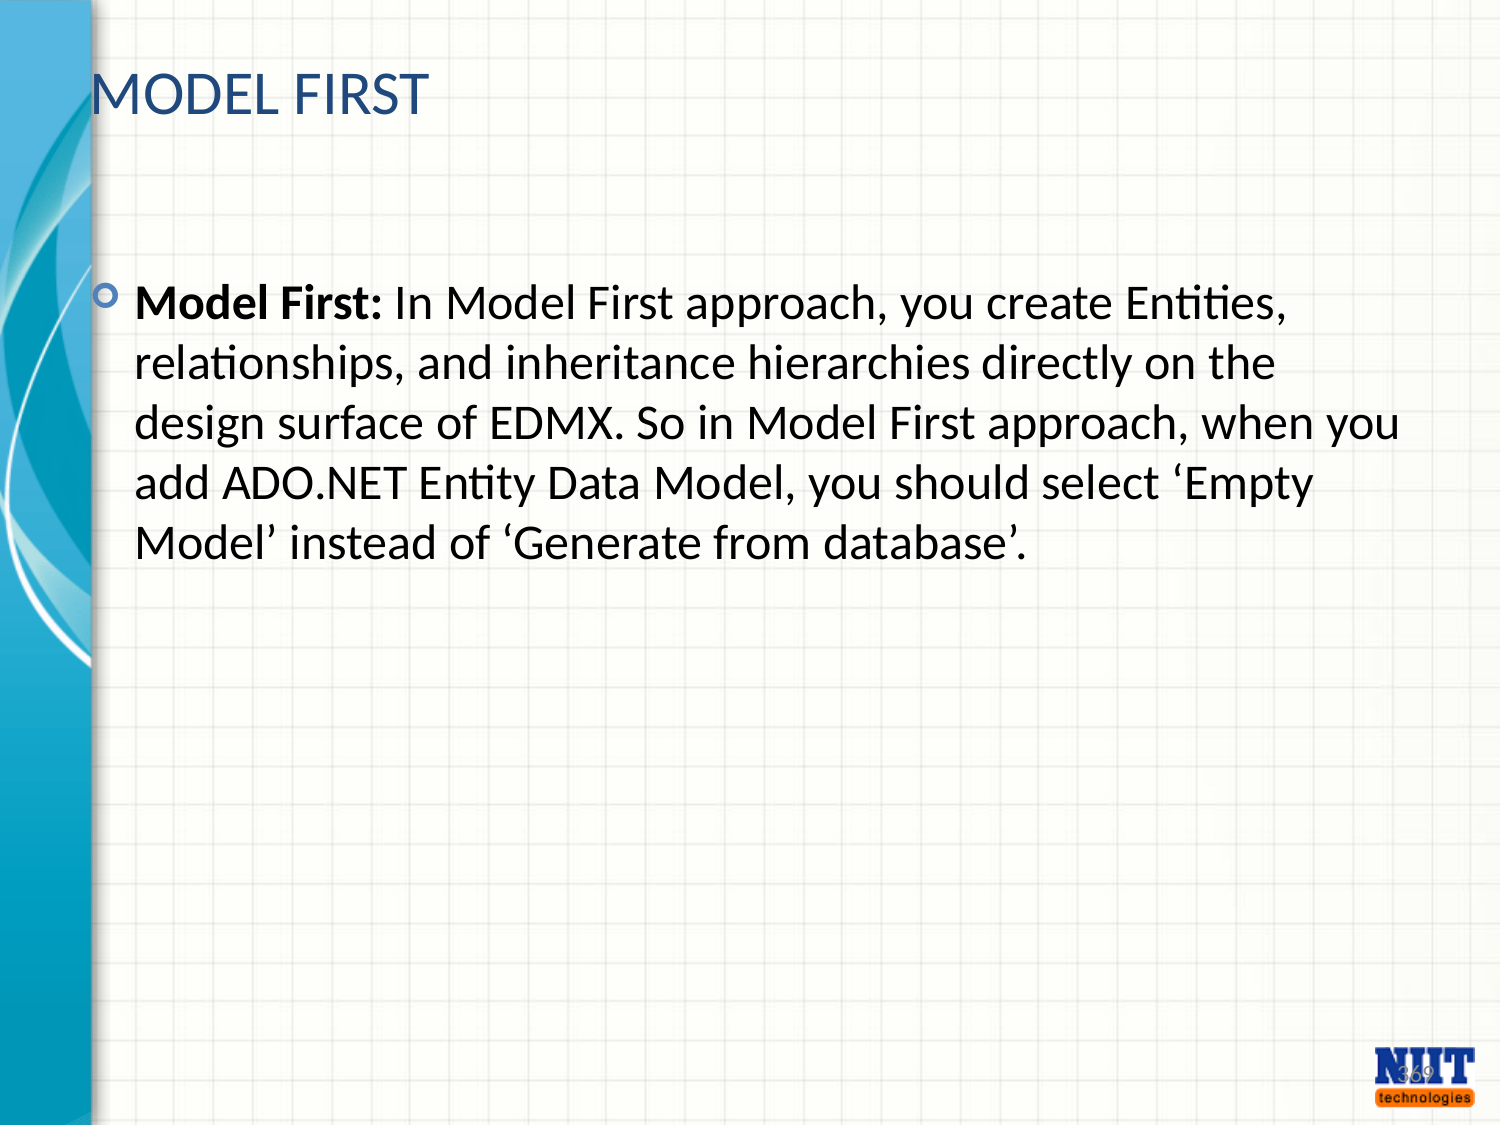

Model First
Model First: In Model First approach, you create Entities, relationships, and inheritance hierarchies directly on the design surface of EDMX. So in Model First approach, when you add ADO.NET Entity Data Model, you should select ‘Empty Model’ instead of ‘Generate from database’.

369